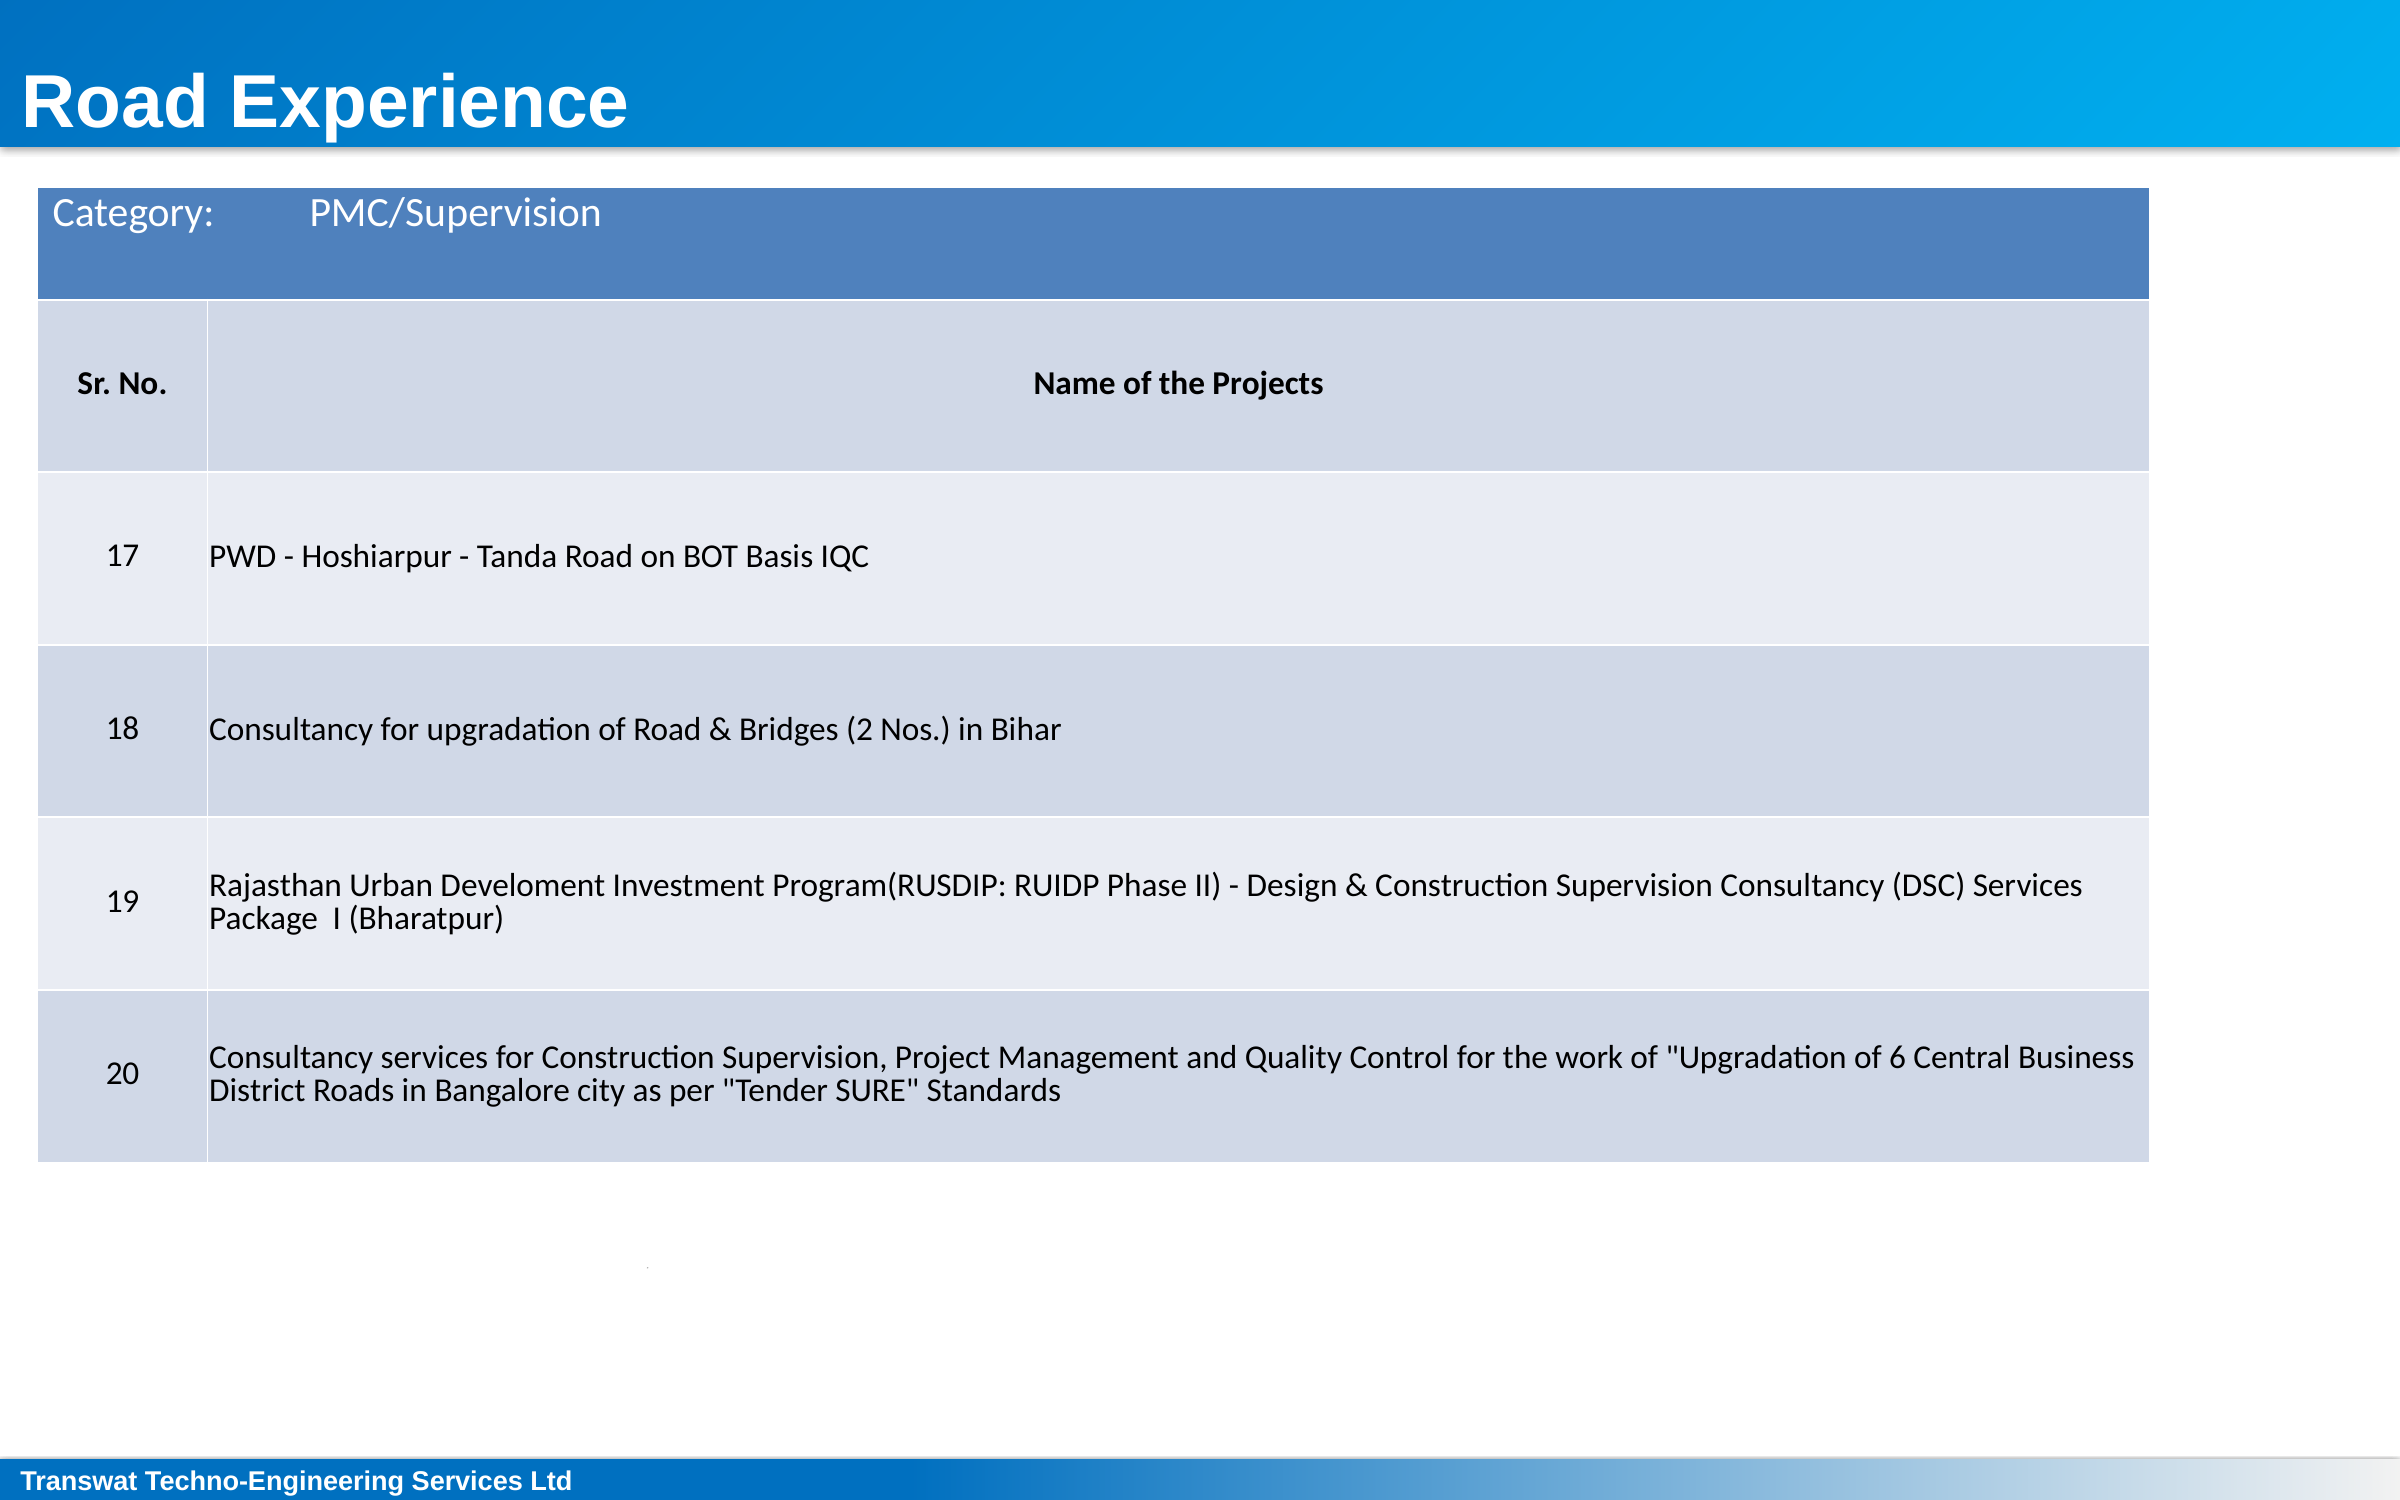

Road Experience
| Category: PMC/Supervision |  |
| --- | --- |
| Sr. No. | Name of the Projects |
| 17 | PWD - Hoshiarpur - Tanda Road on BOT Basis IQC |
| 18 | Consultancy for upgradation of Road & Bridges (2 Nos.) in Bihar |
| 19 | Rajasthan Urban Develoment Investment Program(RUSDIP: RUIDP Phase II) - Design & Construction Supervision Consultancy (DSC) Services Package I (Bharatpur) |
| 20 | Consultancy services for Construction Supervision, Project Management and Quality Control for the work of "Upgradation of 6 Central Business District Roads in Bangalore city as per "Tender SURE" Standards |

Transwat Techno-Engineering Services Ltd